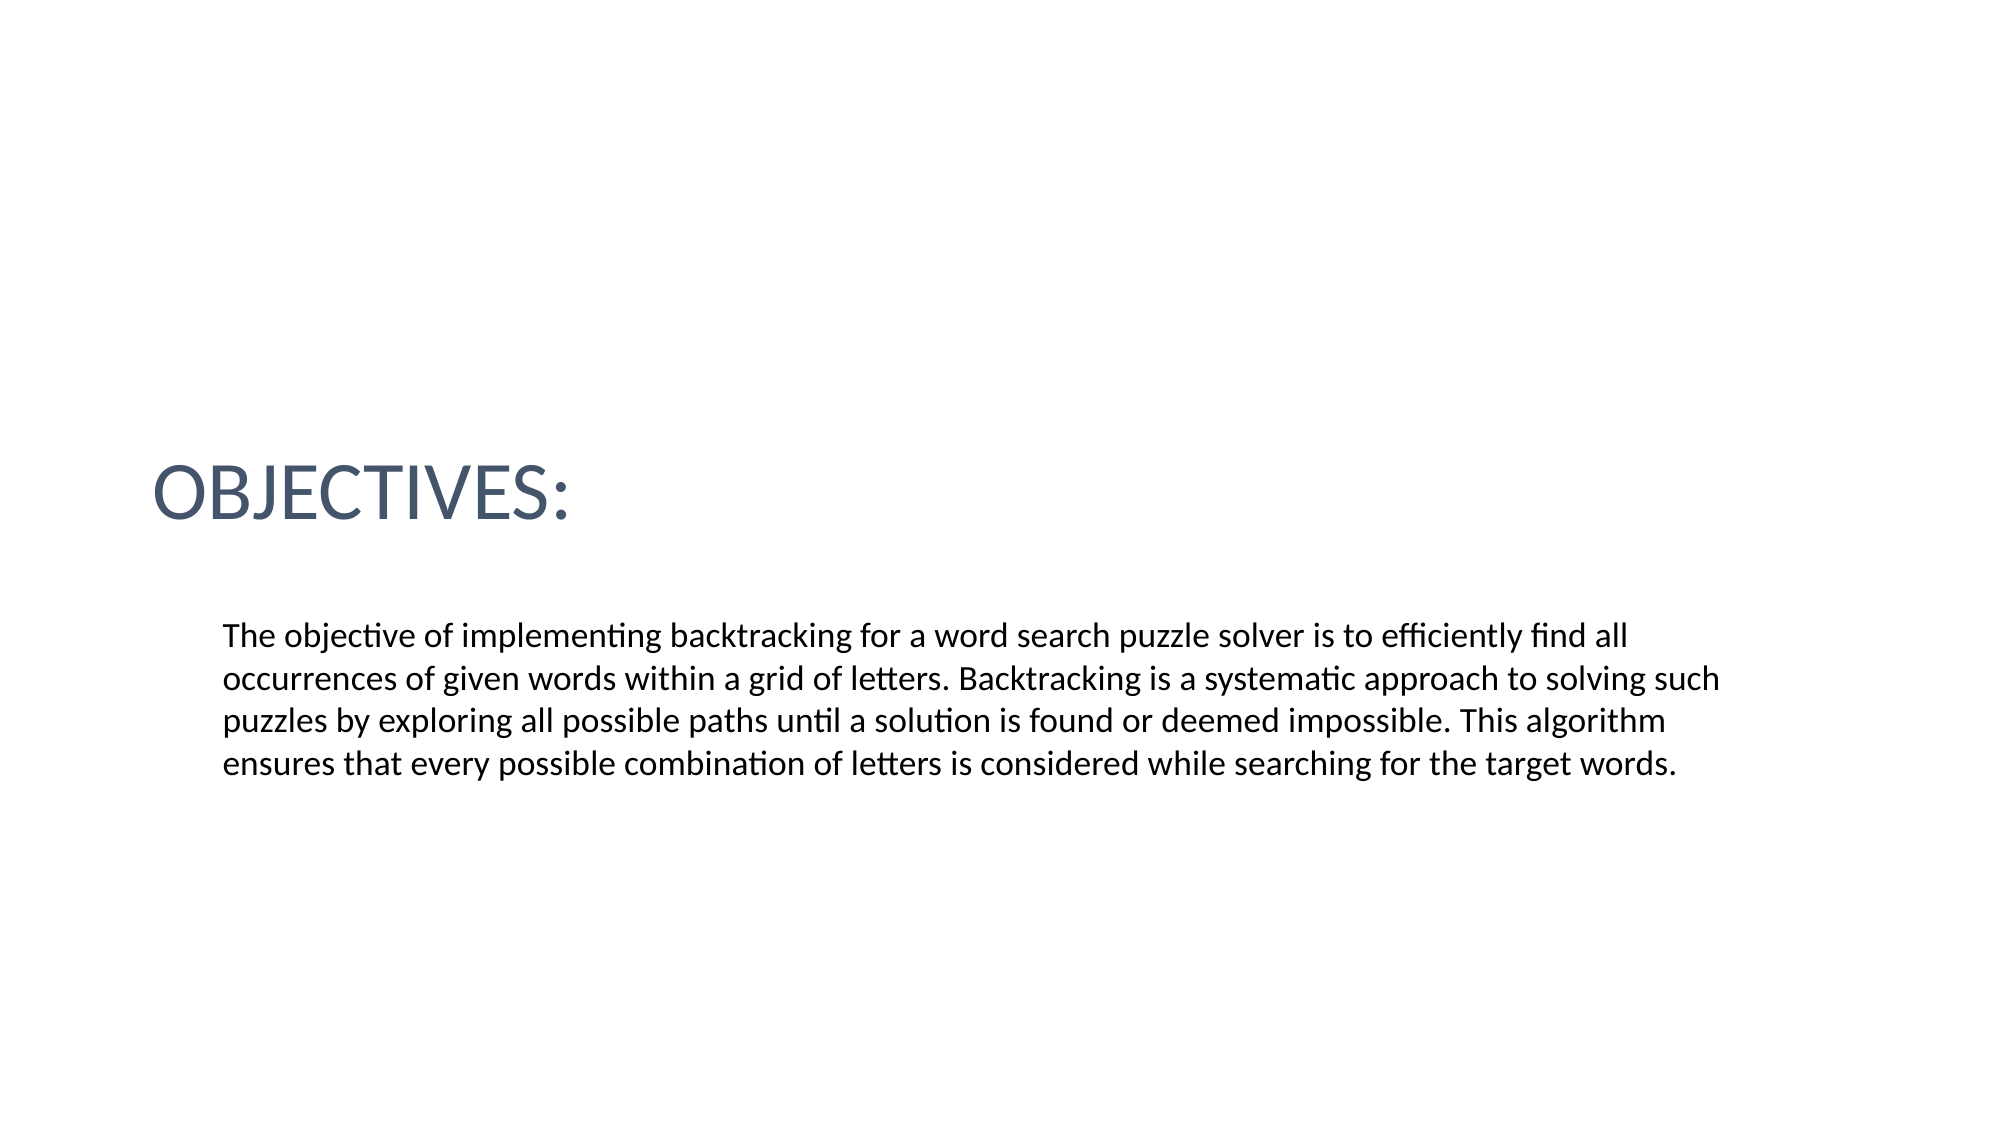

OBJECTIVES:

The objective of implementing backtracking for a word search puzzle solver is to efficiently find all occurrences of given words within a grid of letters. Backtracking is a systematic approach to solving such puzzles by exploring all possible paths until a solution is found or deemed impossible. This algorithm ensures that every possible combination of letters is considered while searching for the target words.